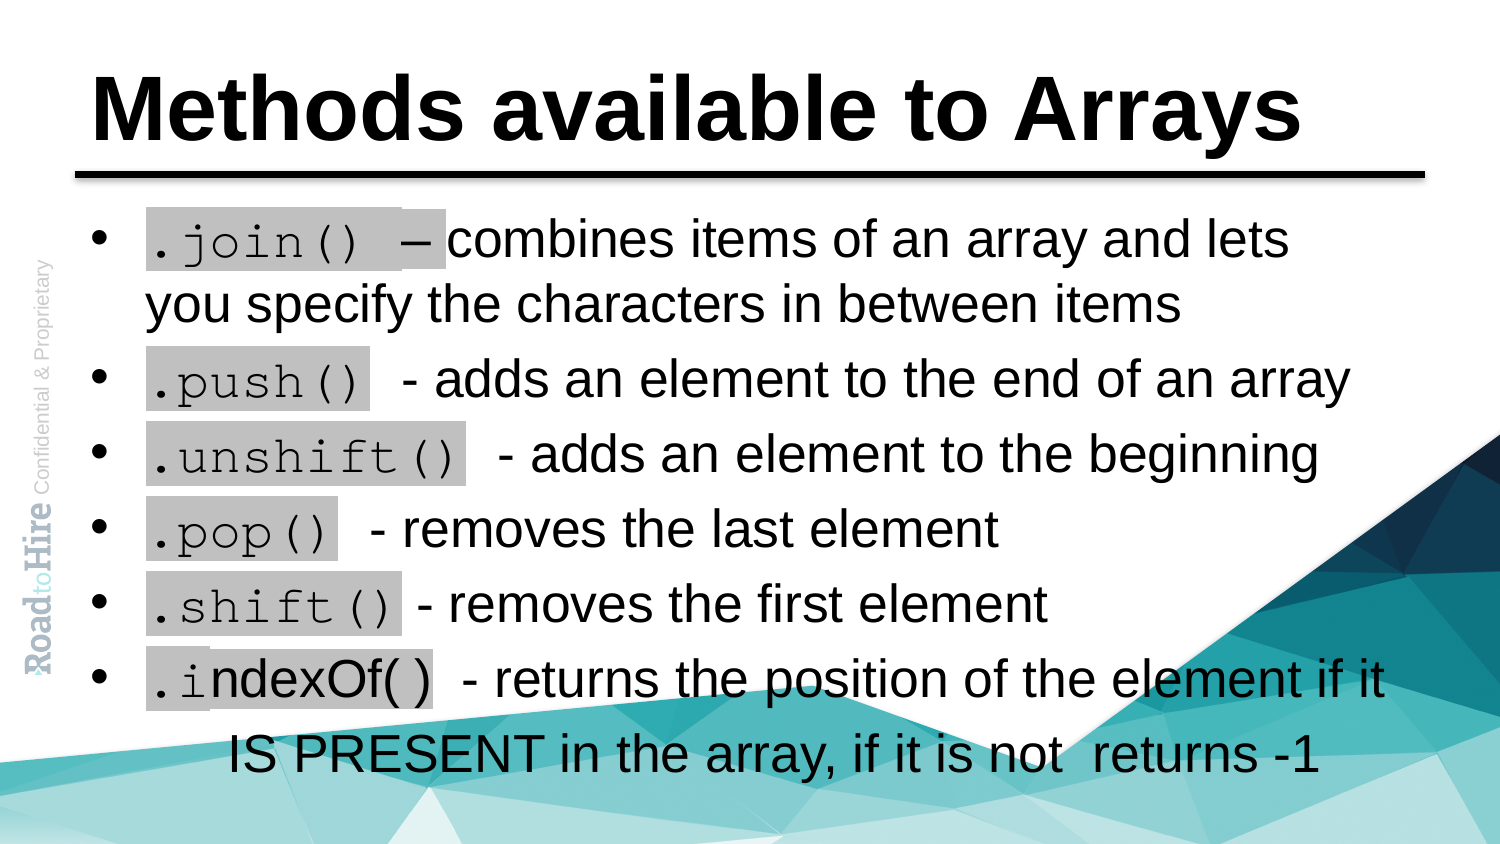

# Methods available to Arrays
.join() – combines items of an array and lets 				you specify the characters in between items
.push() - adds an element to the end of an array
.unshift() - adds an element to the beginning
.pop() - removes the last element
.shift() - removes the first element
.indexOf( )  - returns the position of the element if it
		IS PRESENT in the array, if it is not  returns -1